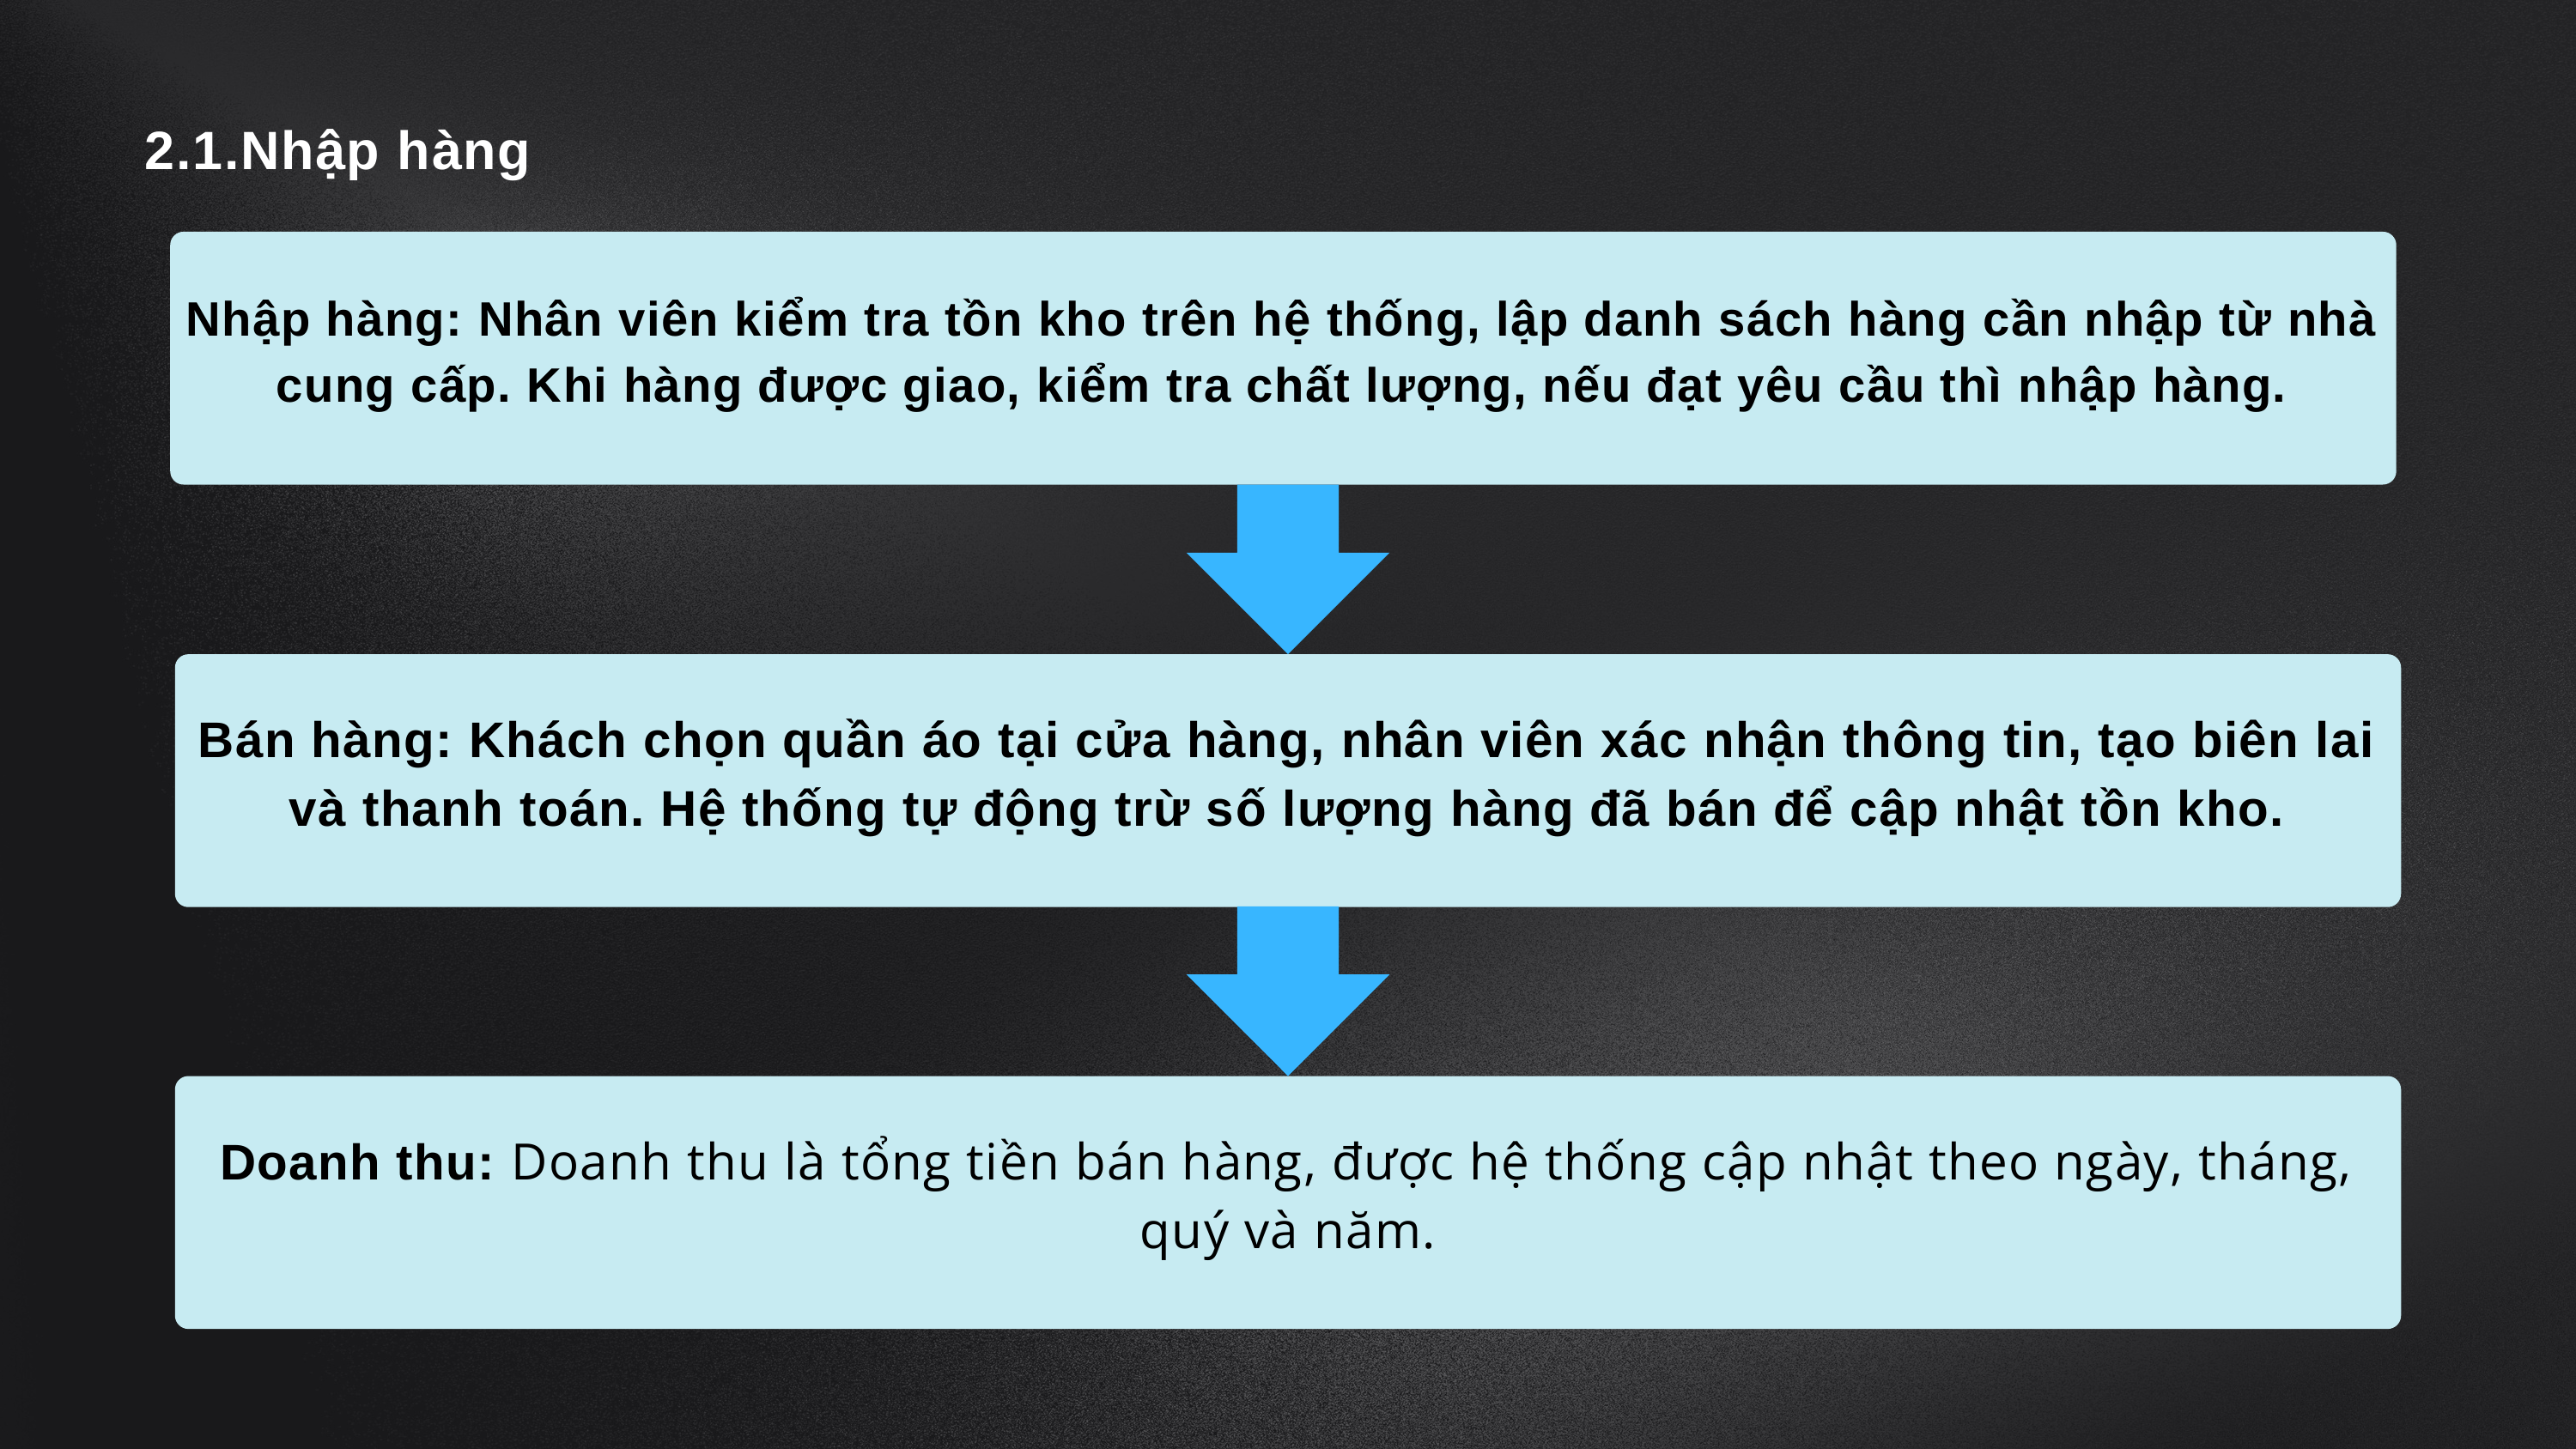

2.1.Nhập hàng

Nhập hàng: Nhân viên kiểm tra tồn kho trên hệ thống, lập danh sách hàng cần nhập từ nhà cung cấp. Khi hàng được giao, kiểm tra chất lượng, nếu đạt yêu cầu thì nhập hàng.

Bán hàng: Khách chọn quần áo tại cửa hàng, nhân viên xác nhận thông tin, tạo biên lai và thanh toán. Hệ thống tự động trừ số lượng hàng đã bán để cập nhật tồn kho.

Doanh thu: Doanh thu là tổng tiền bán hàng, được hệ thống cập nhật theo ngày, tháng, quý và năm.